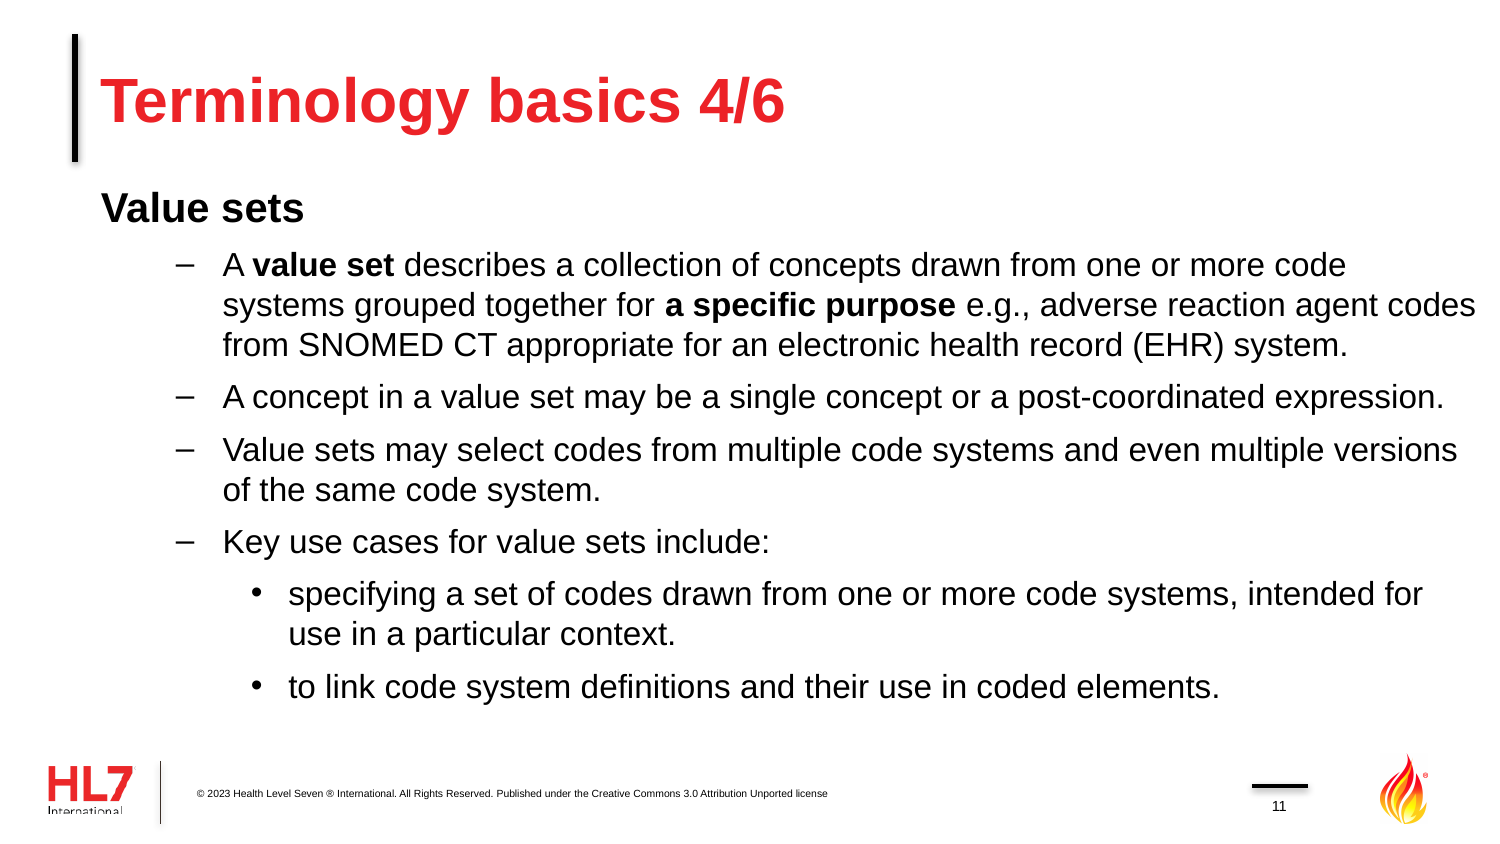

# Terminology basics 4/6
Value sets
A value set describes a collection of concepts drawn from one or more code systems grouped together for a specific purpose e.g., adverse reaction agent codes from SNOMED CT appropriate for an electronic health record (EHR) system.
A concept in a value set may be a single concept or a post-coordinated expression.
Value sets may select codes from multiple code systems and even multiple versions of the same code system.
Key use cases for value sets include:
specifying a set of codes drawn from one or more code systems, intended for use in a particular context.
to link code system definitions and their use in coded elements.

© 2023 Health Level Seven ® International. All Rights Reserved. Published under the Creative Commons 3.0 Attribution Unported license

11